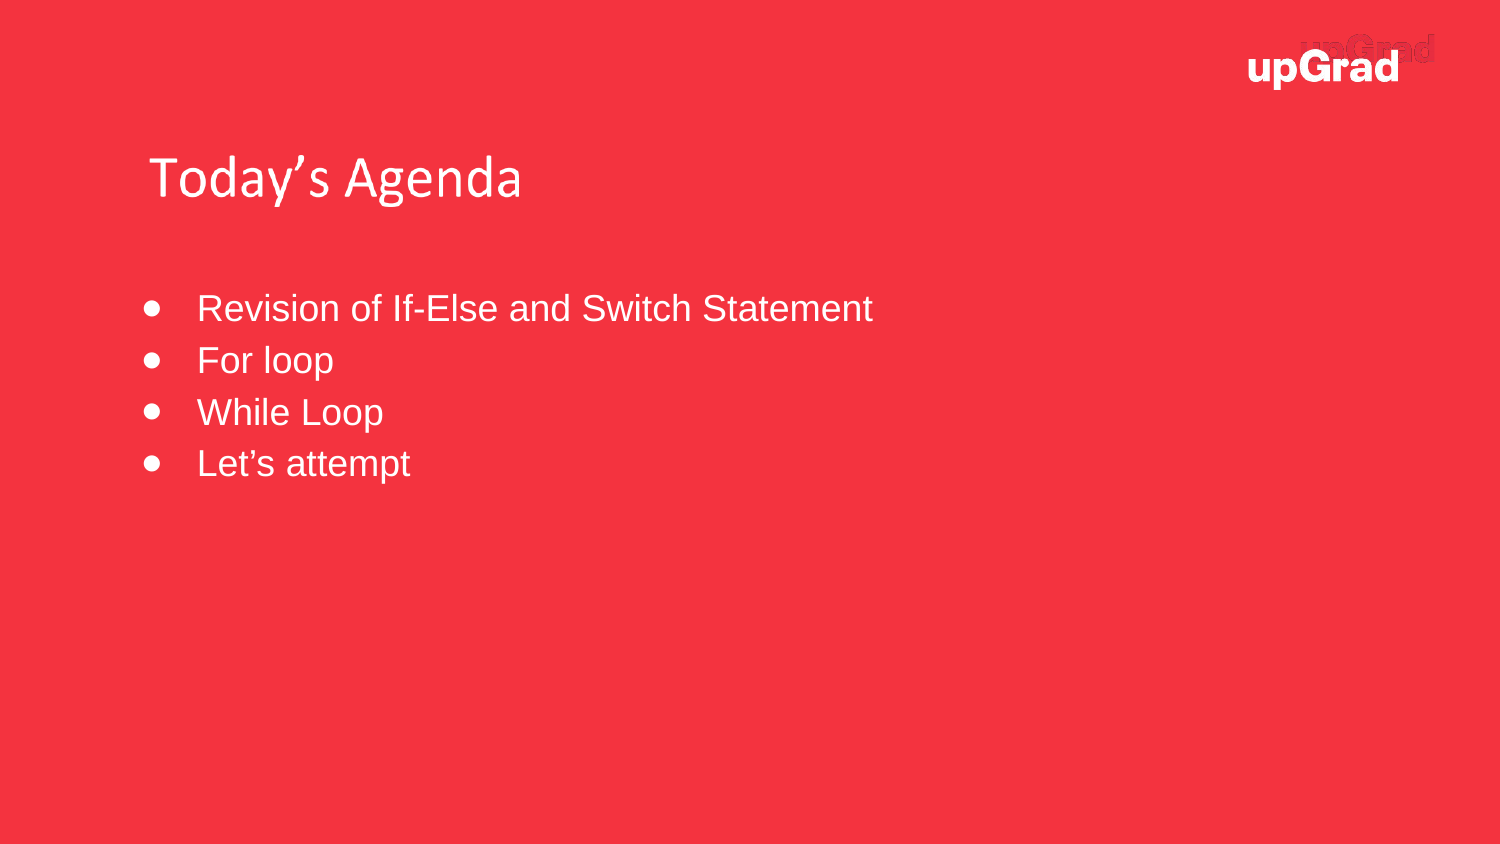

Revision of If-Else and Switch Statement
For loop
While Loop
Let’s attempt